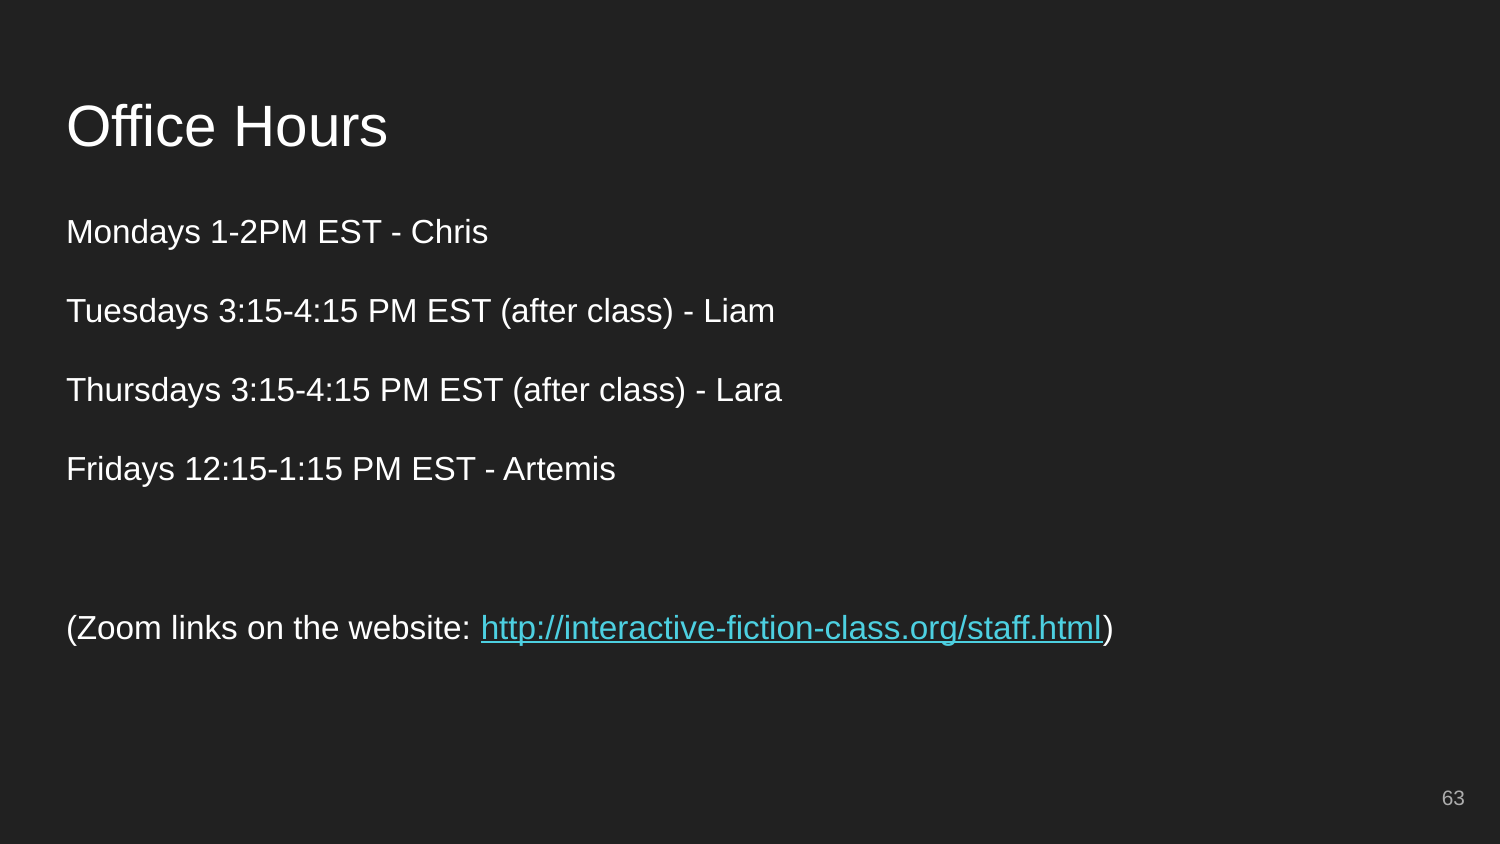

# Office Hours
Mondays 1-2PM EST - Chris
Tuesdays 3:15-4:15 PM EST (after class) - Liam
Thursdays 3:15-4:15 PM EST (after class) - Lara
Fridays 12:15-1:15 PM EST - Artemis

(Zoom links on the website: http://interactive-fiction-class.org/staff.html)

63